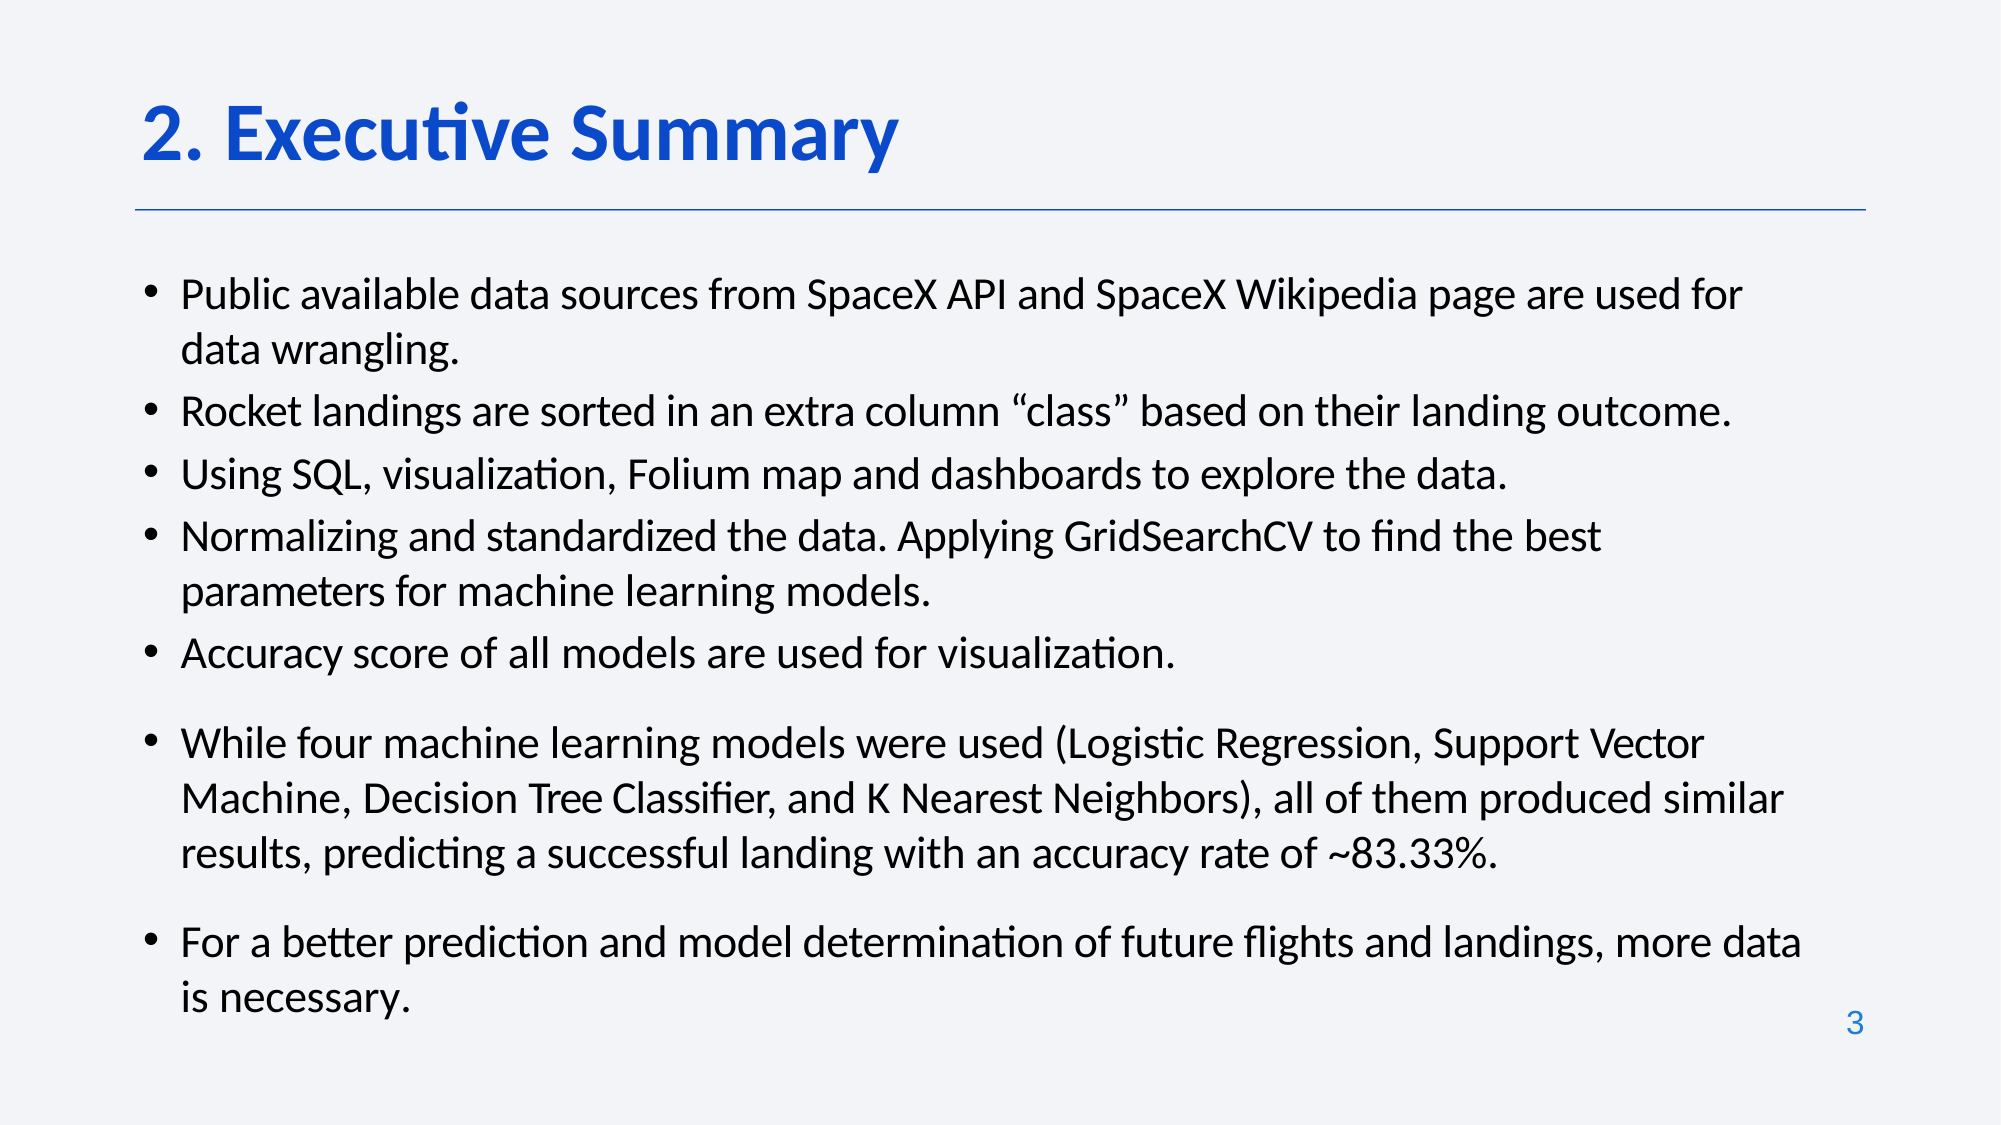

2. Executive Summary
Public available data sources from SpaceX API and SpaceX Wikipedia page are used for data wrangling.
Rocket landings are sorted in an extra column “class” based on their landing outcome.
Using SQL, visualization, Folium map and dashboards to explore the data.
Normalizing and standardized the data. Applying GridSearchCV to find the best parameters for machine learning models.
Accuracy score of all models are used for visualization.
While four machine learning models were used (Logistic Regression, Support Vector  Machine, Decision Tree Classifier, and K Nearest Neighbors), all of them produced similar results, predicting a successful landing with an accuracy rate of ~83.33%.
For a better prediction and model determination of future flights and landings, more data is necessary.
3